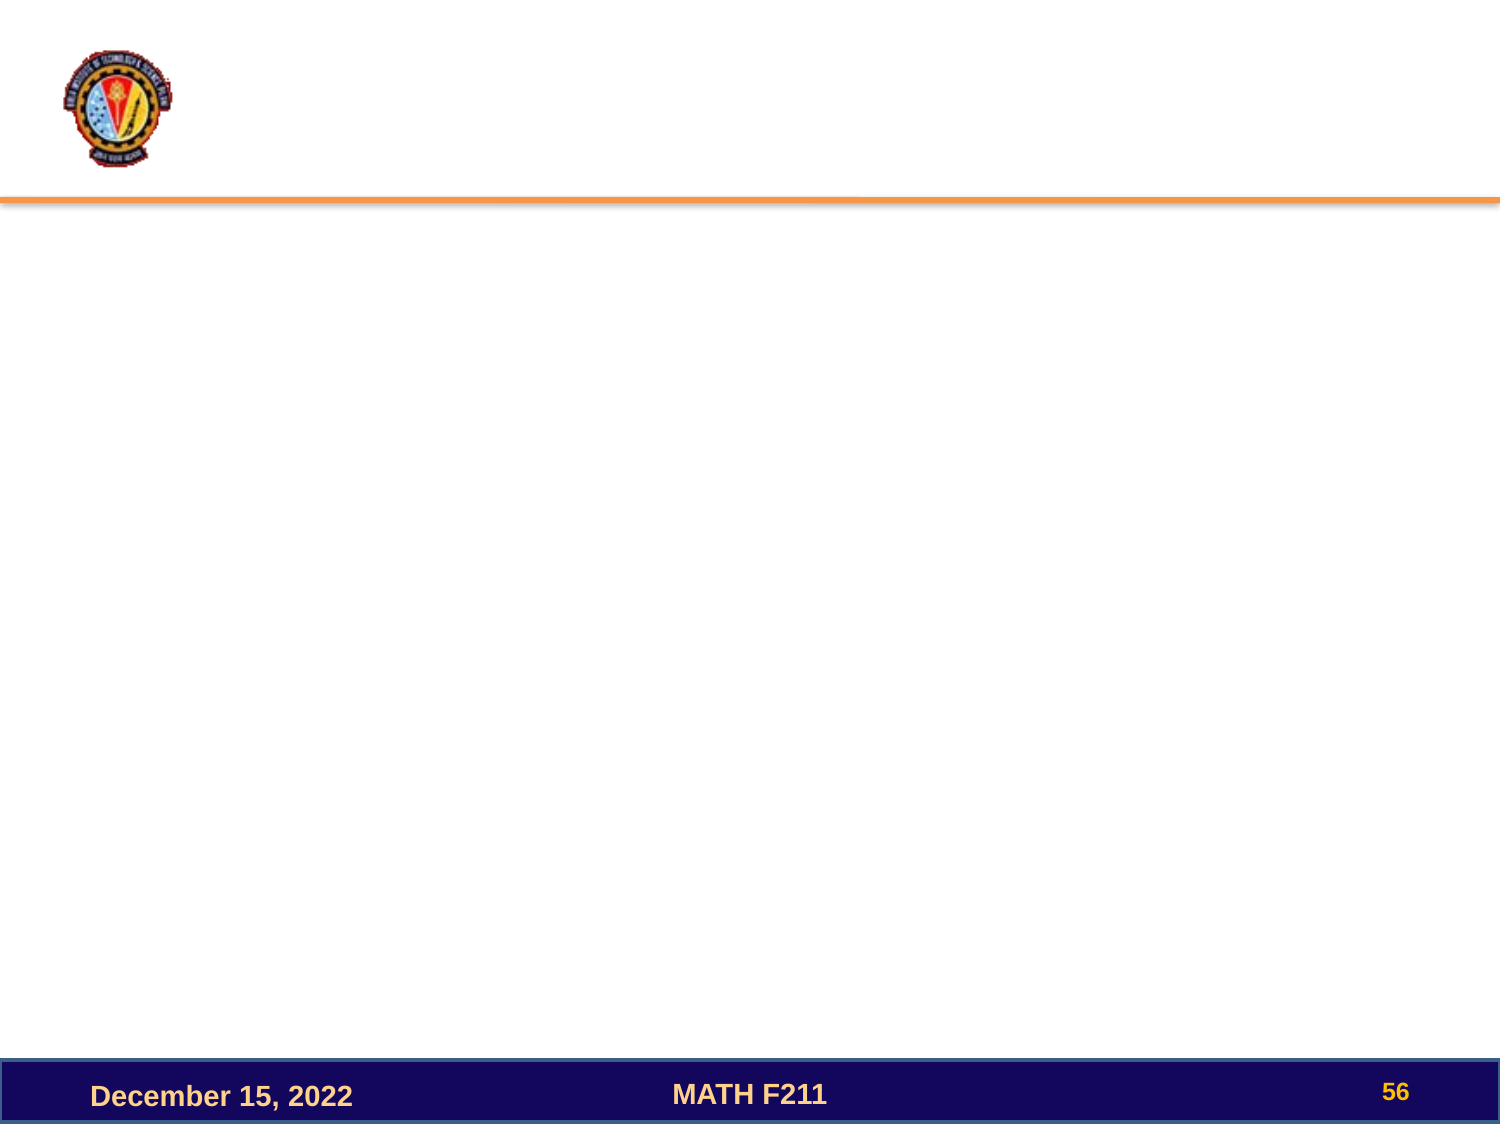

#

56
MATH F211
December 15, 2022